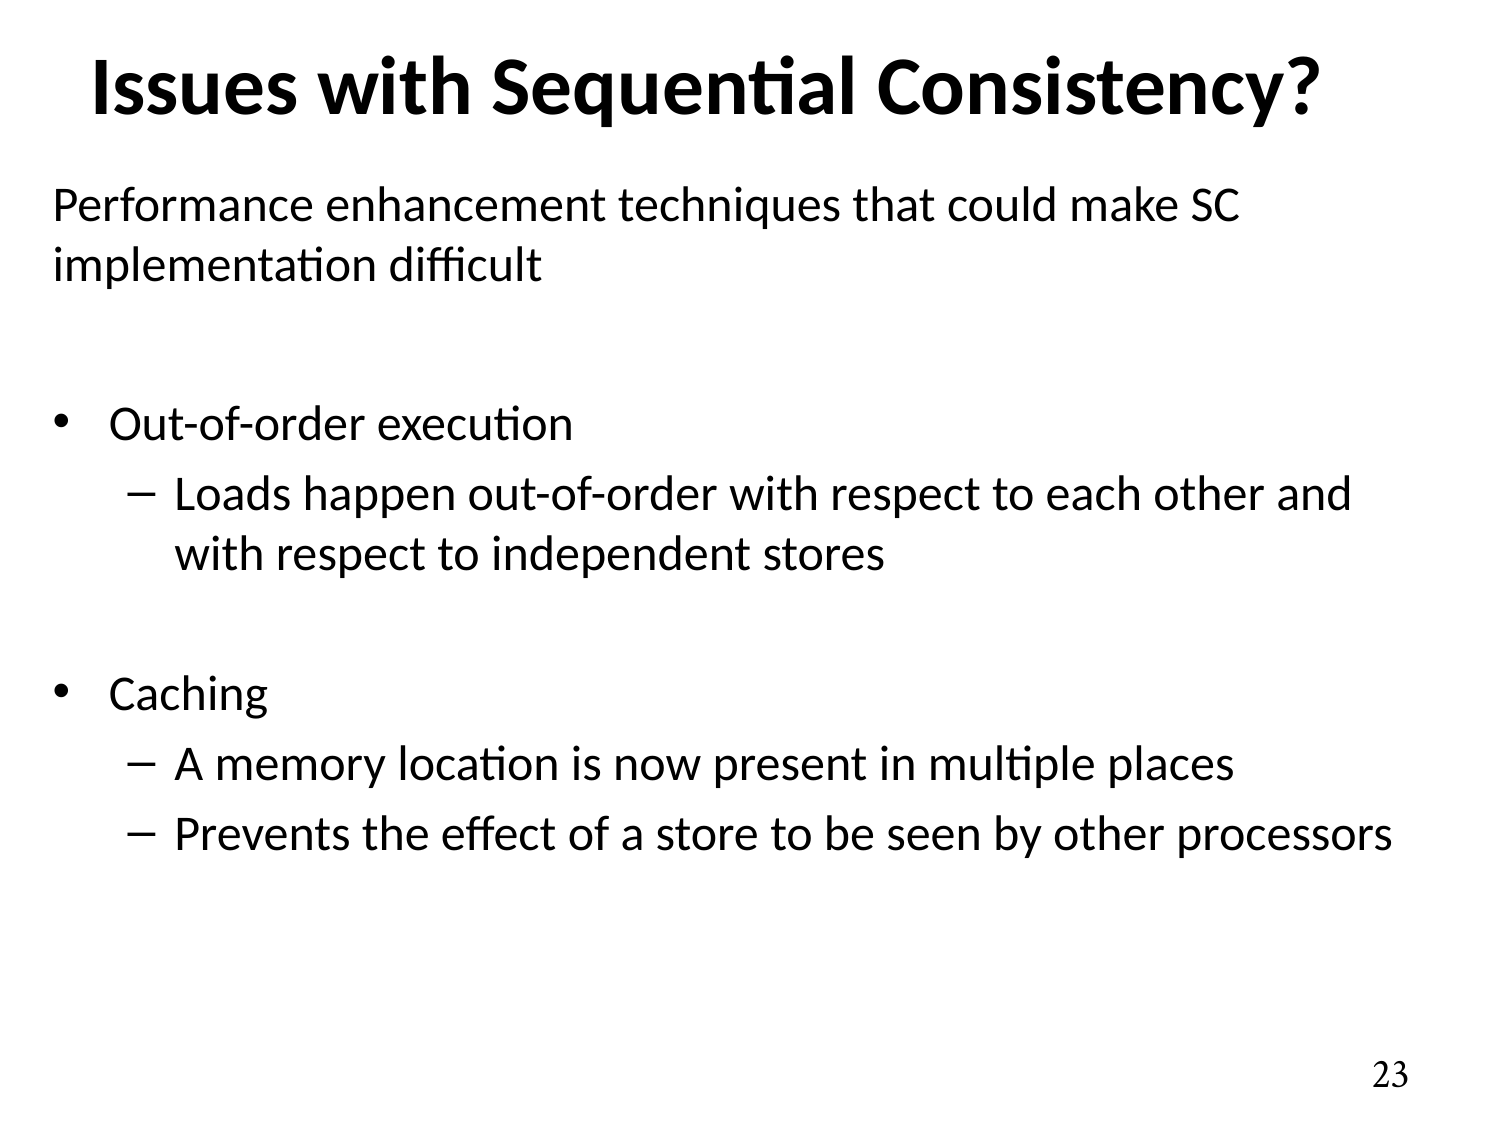

# Issues with Sequential Consistency?
Performance enhancement techniques that could make SC implementation difficult

Out-of-order execution
Loads happen out-of-order with respect to each other and with respect to independent stores

Caching
A memory location is now present in multiple places
Prevents the effect of a store to be seen by other processors

23